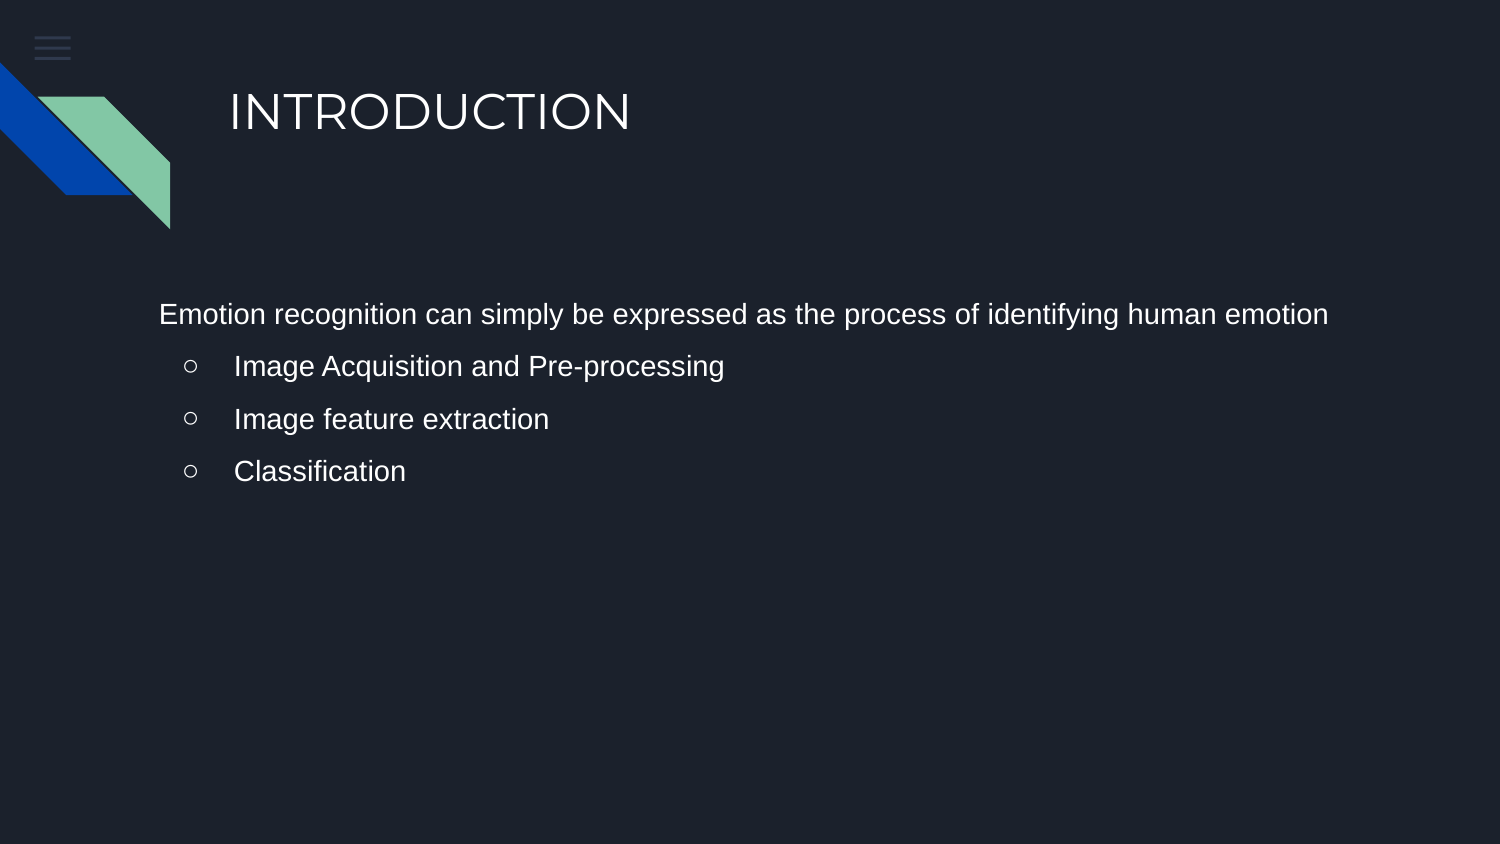

# INTRODUCTION
Emotion recognition can simply be expressed as the process of identifying human emotion
Image Acquisition and Pre-processing
Image feature extraction
Classification